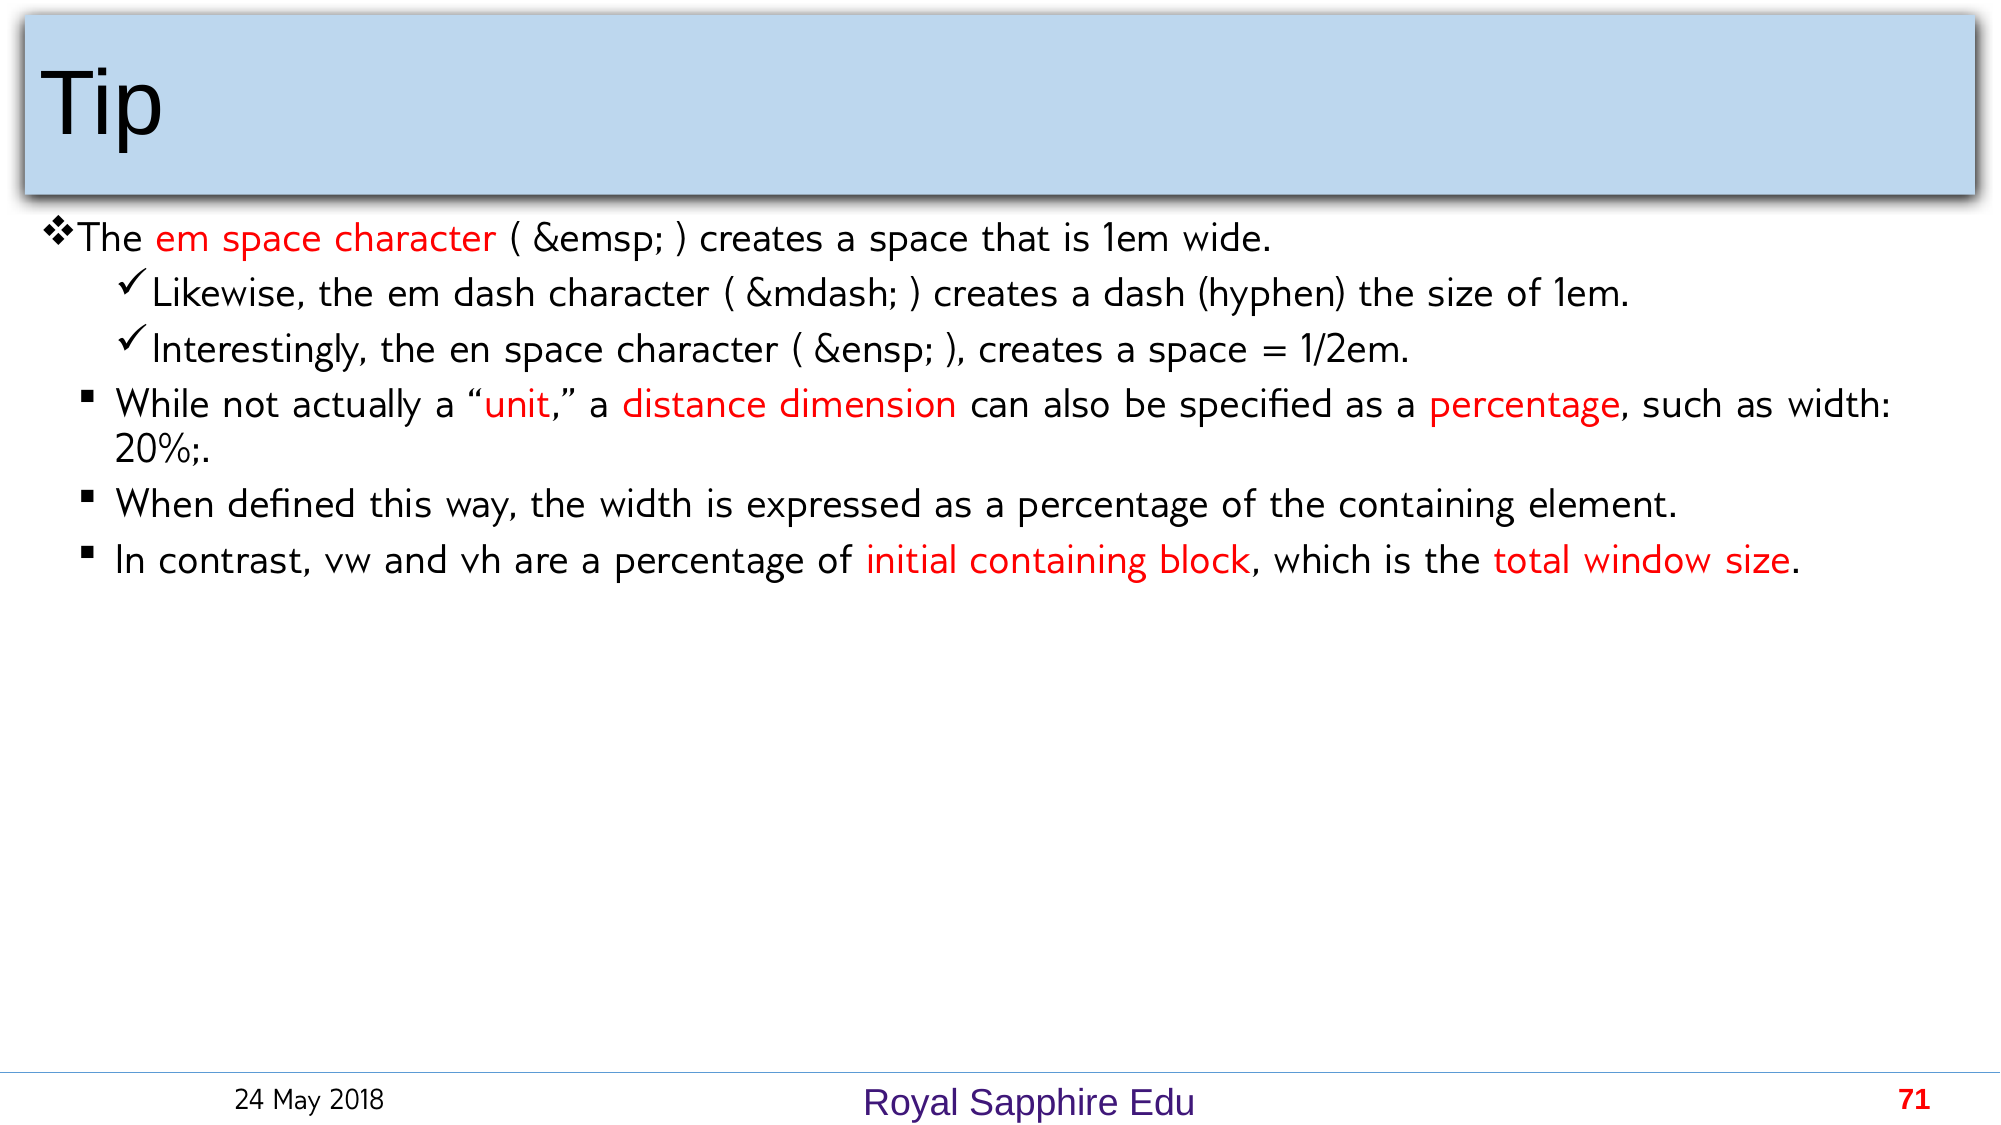

# Tip
The em space character ( &emsp; ) creates a space that is 1em wide.
Likewise, the em dash character ( &mdash; ) creates a dash (hyphen) the size of 1em.
Interestingly, the en space character ( &ensp; ), creates a space = 1/2em.
While not actually a “unit,” a distance dimension can also be specified as a percentage, such as width: 20%;.
When defined this way, the width is expressed as a percentage of the containing element.
In contrast, vw and vh are a percentage of initial containing block, which is the total window size.
24 May 2018
71